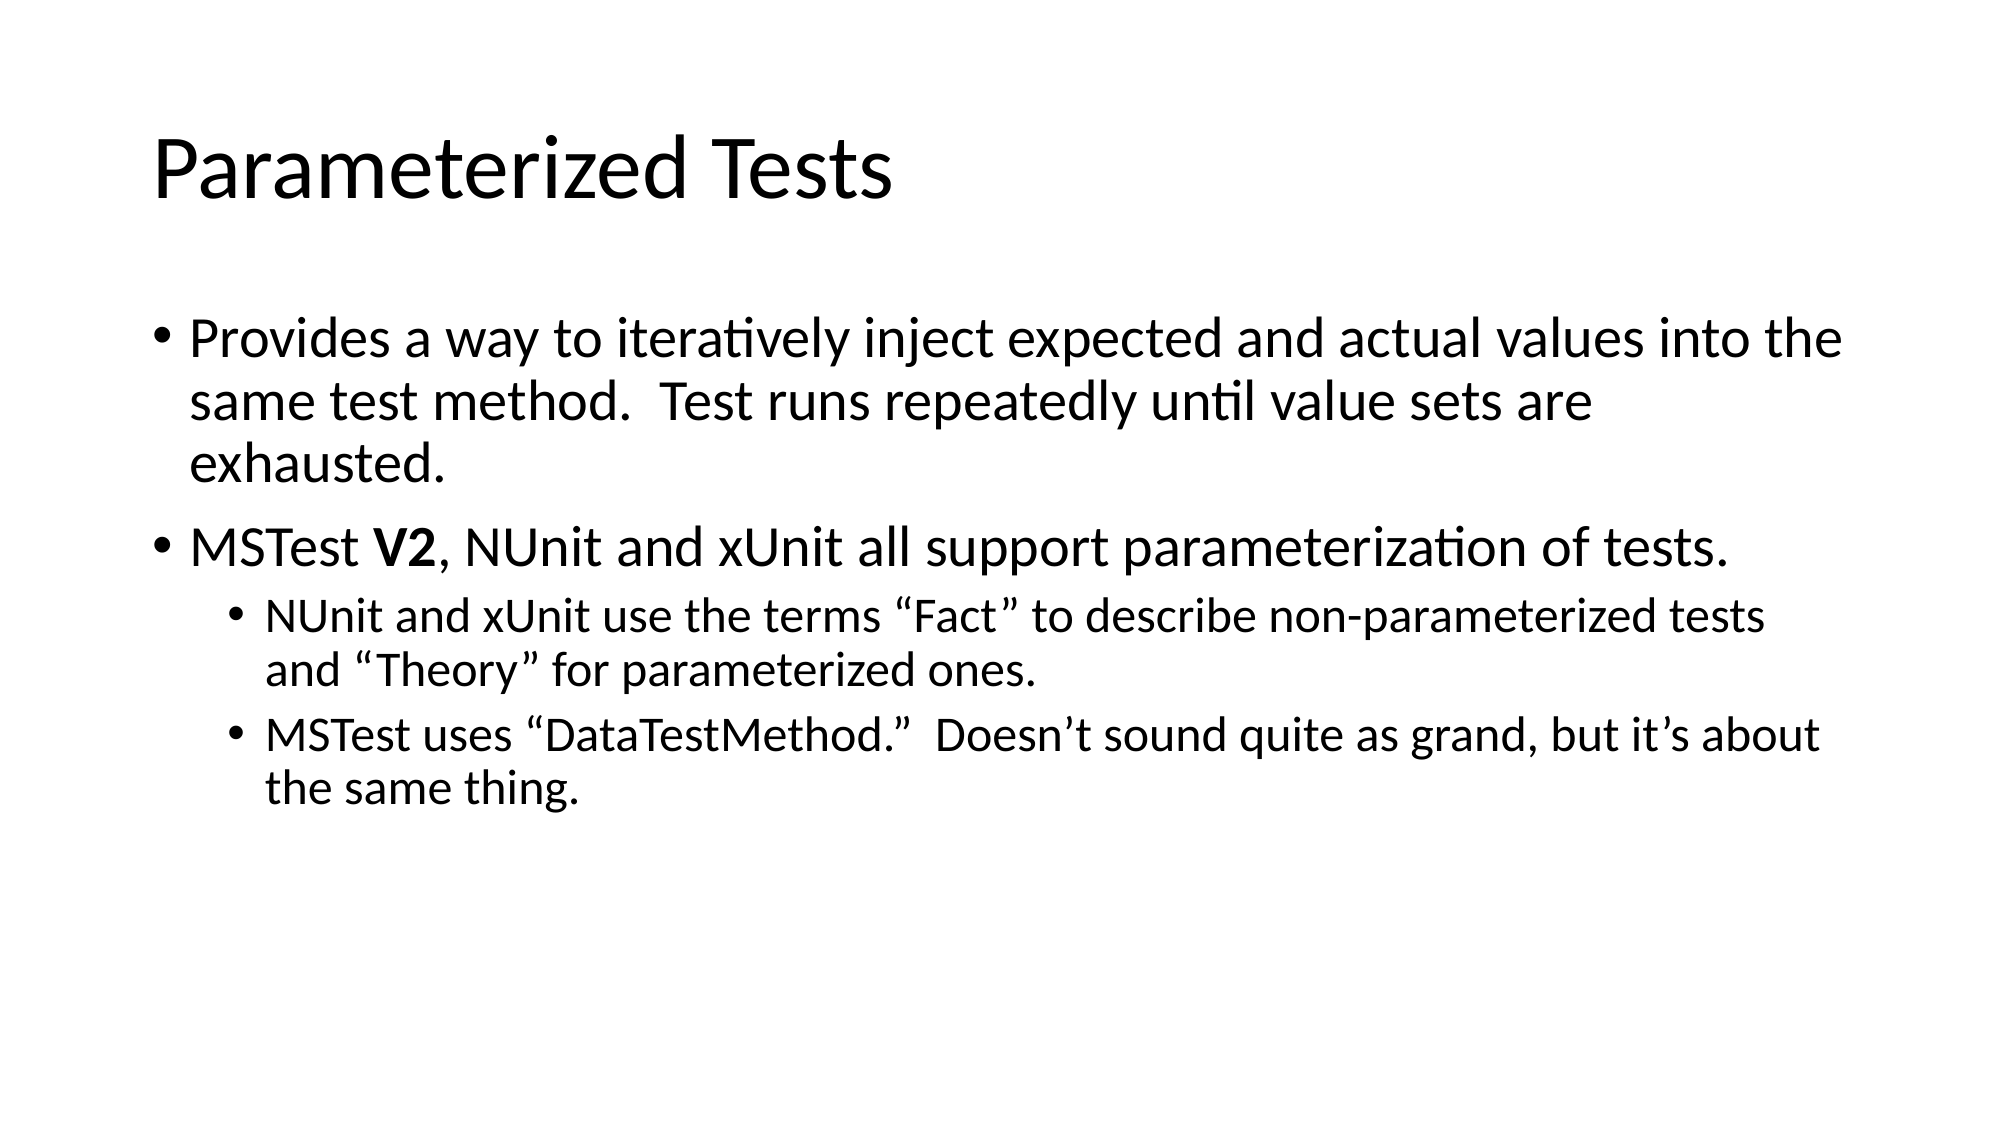

# Parameterized Tests
Provides a way to iteratively inject expected and actual values into the same test method.  Test runs repeatedly until value sets are exhausted.
MSTest V2, NUnit and xUnit all support parameterization of tests.
NUnit and xUnit use the terms “Fact” to describe non-parameterized tests and “Theory” for parameterized ones.
MSTest uses “DataTestMethod.”  Doesn’t sound quite as grand, but it’s about the same thing.